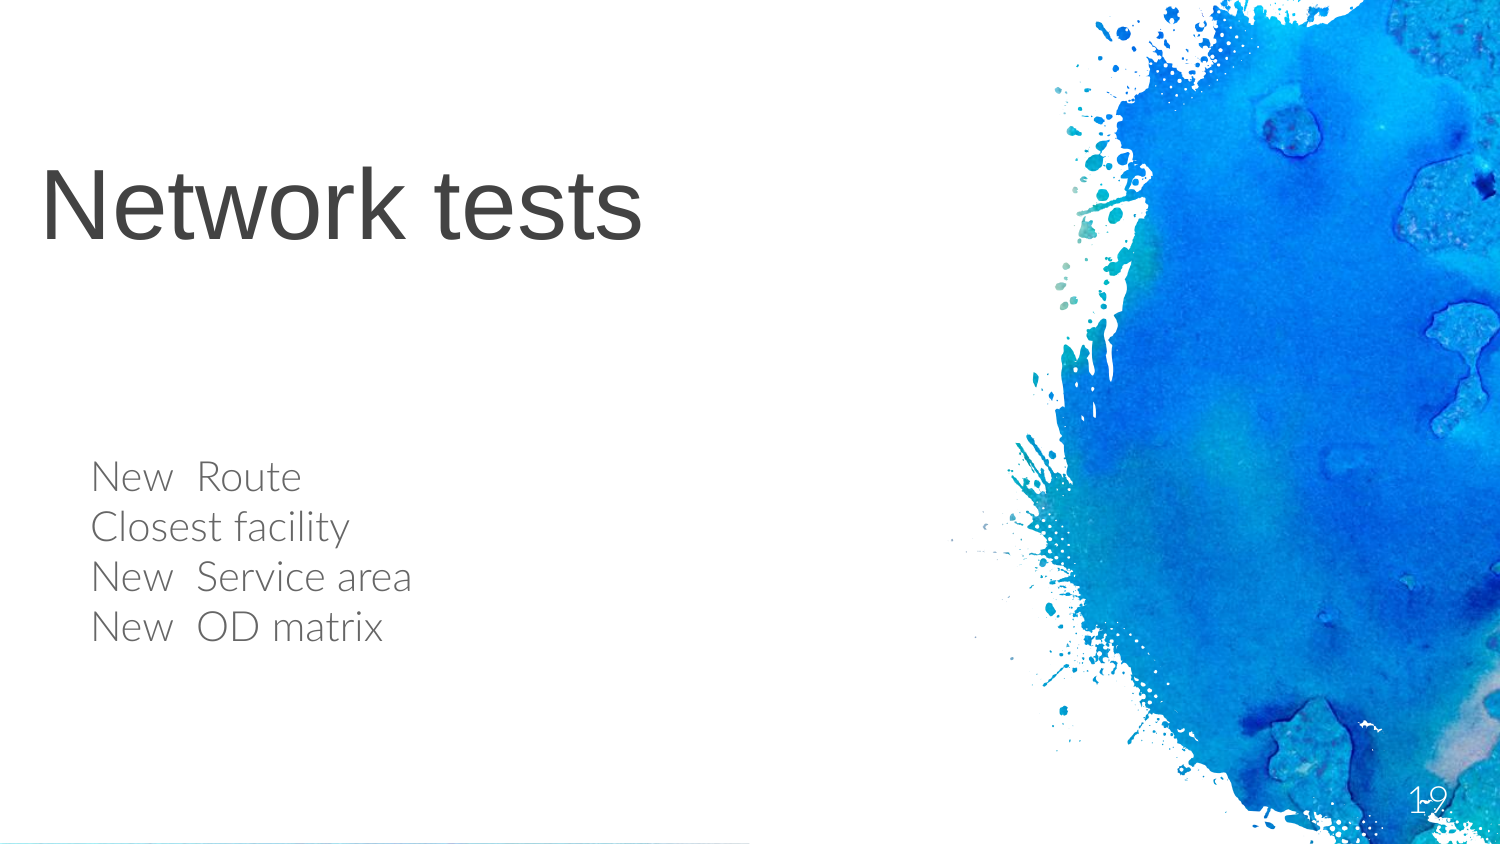

# Network tests
New  Route
Closest facility
New  Service area
New  OD matrix
19